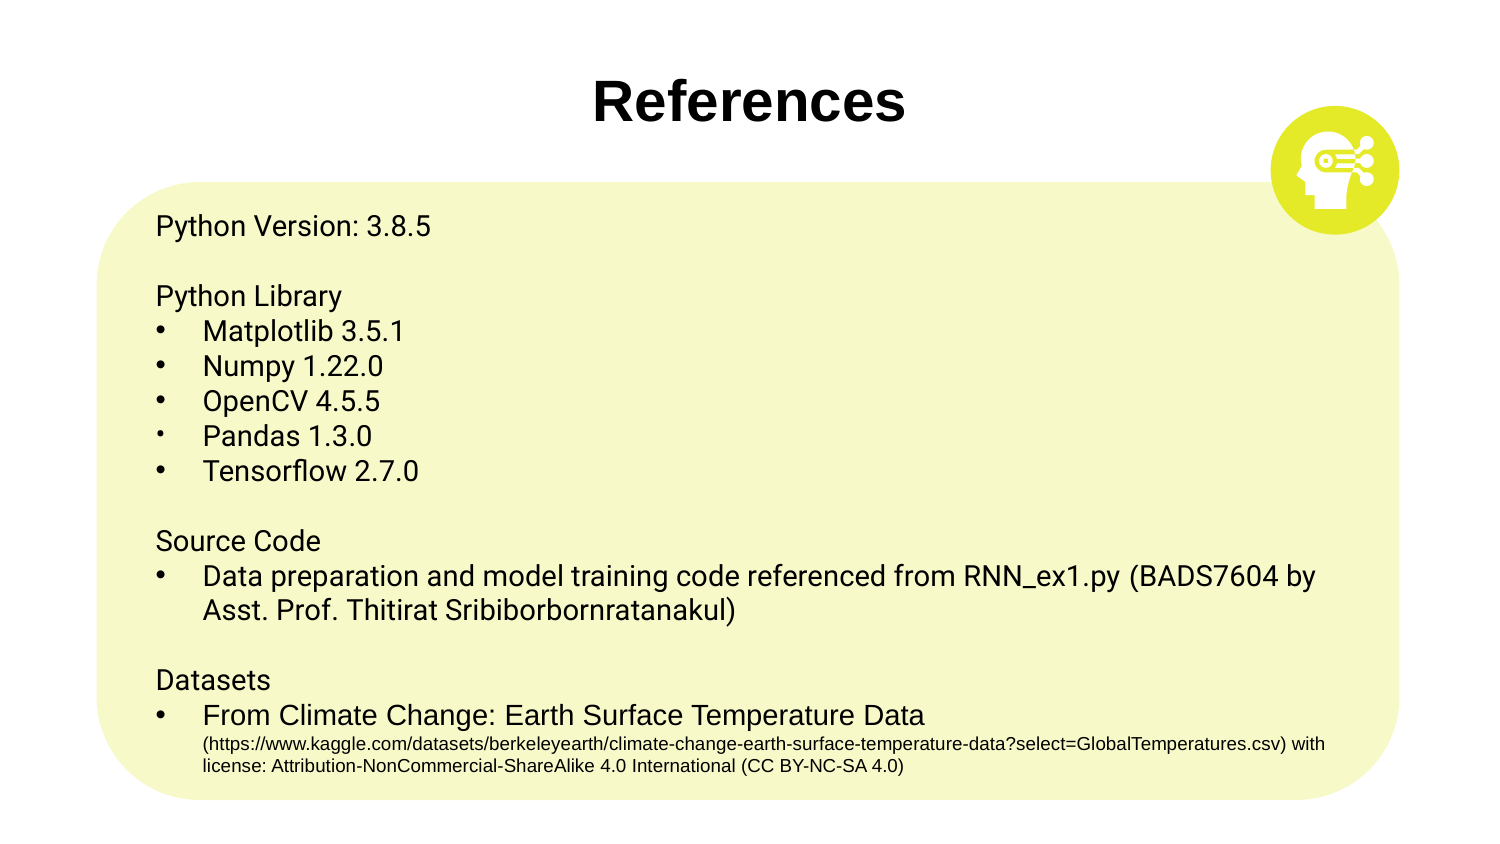

# References

Python Version: 3.8.5

Python Library
Matplotlib 3.5.1
Numpy 1.22.0
OpenCV 4.5.5
Pandas 1.3.0
Tensorflow 2.7.0

Source Code
Data preparation and model training code referenced from RNN_ex1.py (BADS7604 by Asst. Prof. Thitirat Sribiborbornratanakul)

Datasets
From Climate Change: Earth Surface Temperature Data (https://www.kaggle.com/datasets/berkeleyearth/climate-change-earth-surface-temperature-data?select=GlobalTemperatures.csv) with license: Attribution-NonCommercial-ShareAlike 4.0 International (CC BY-NC-SA 4.0)